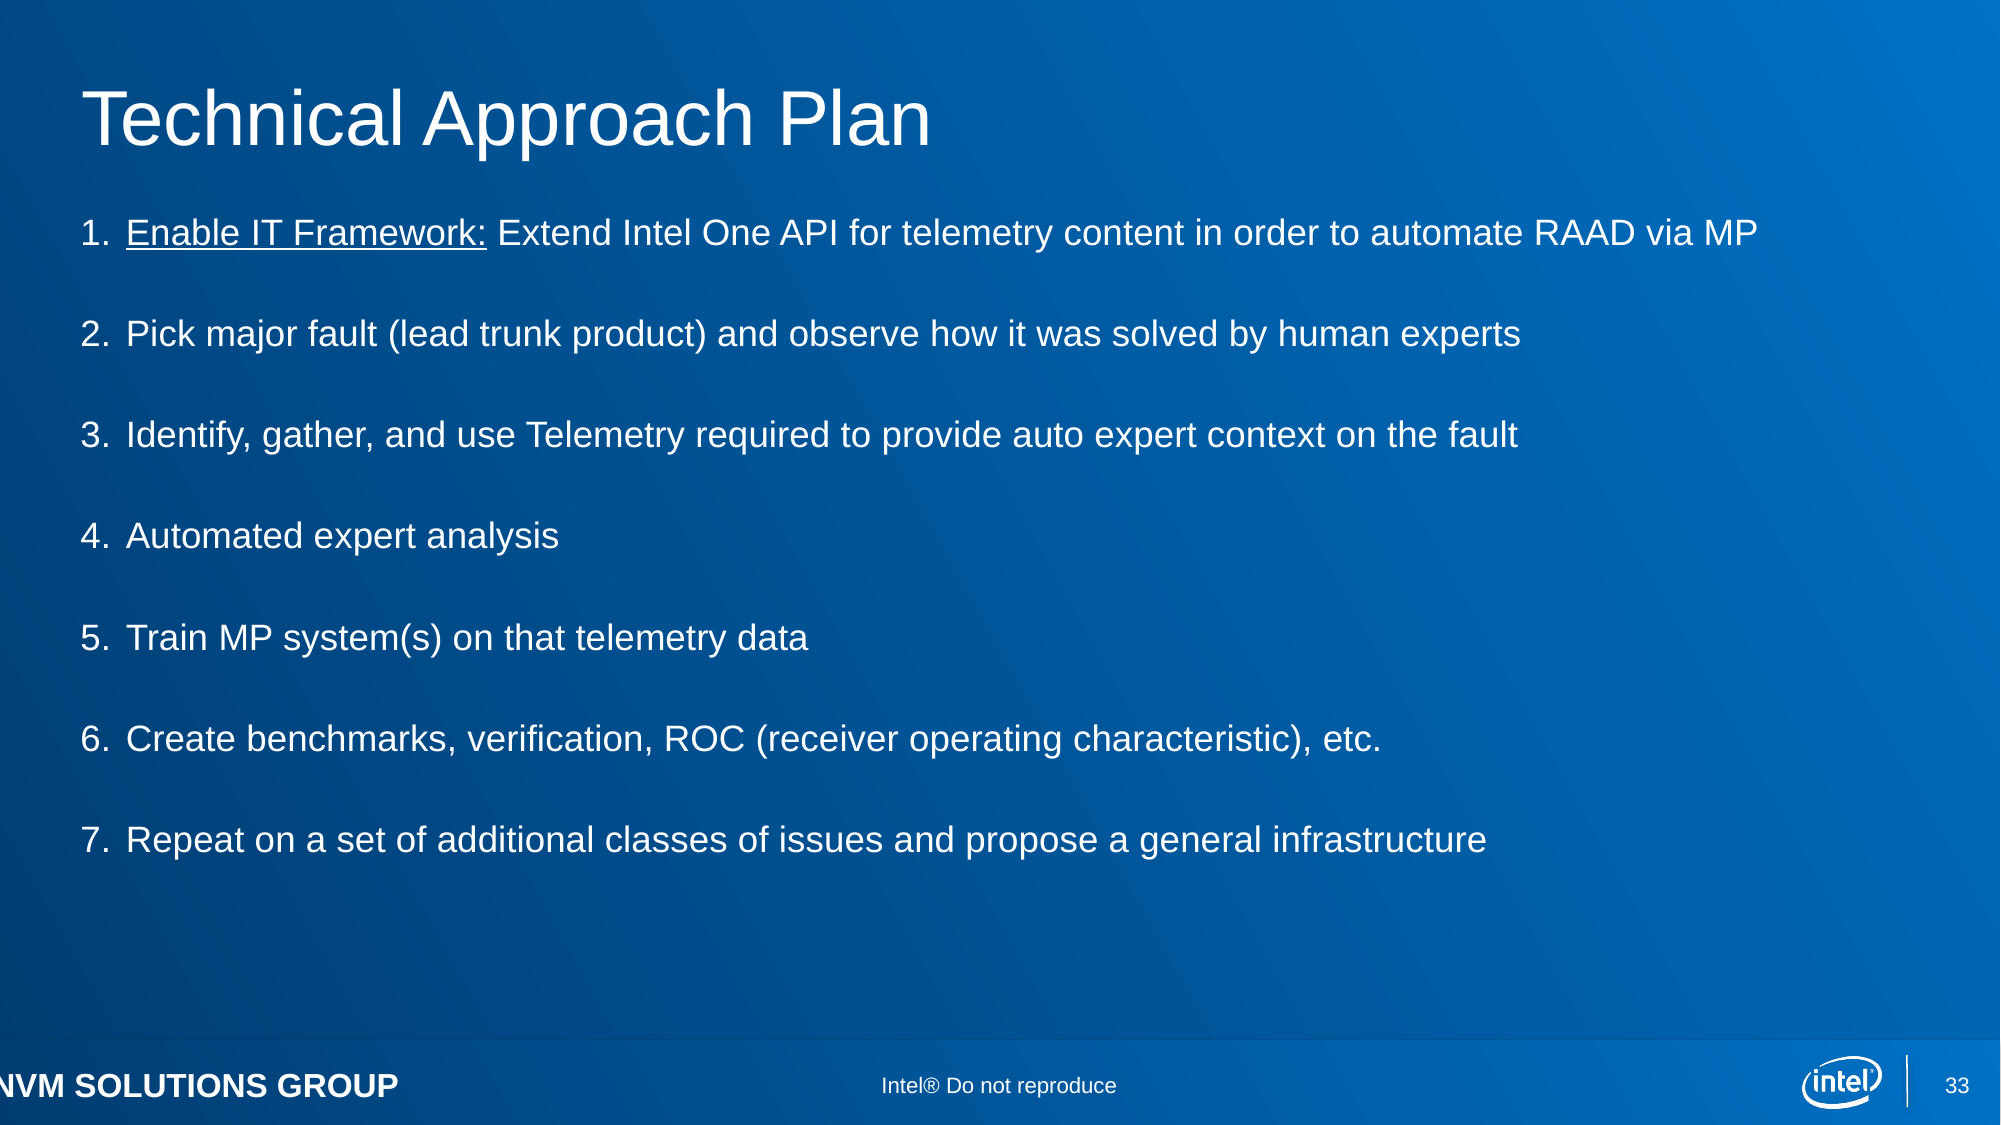

# Technical Approach Plan
Enable IT Framework: Extend Intel One API for telemetry content in order to automate RAAD via MP
Pick major fault (lead trunk product) and observe how it was solved by human experts
Identify, gather, and use Telemetry required to provide auto expert context on the fault
Automated expert analysis
Train MP system(s) on that telemetry data
Create benchmarks, verification, ROC (receiver operating characteristic), etc.
Repeat on a set of additional classes of issues and propose a general infrastructure

33